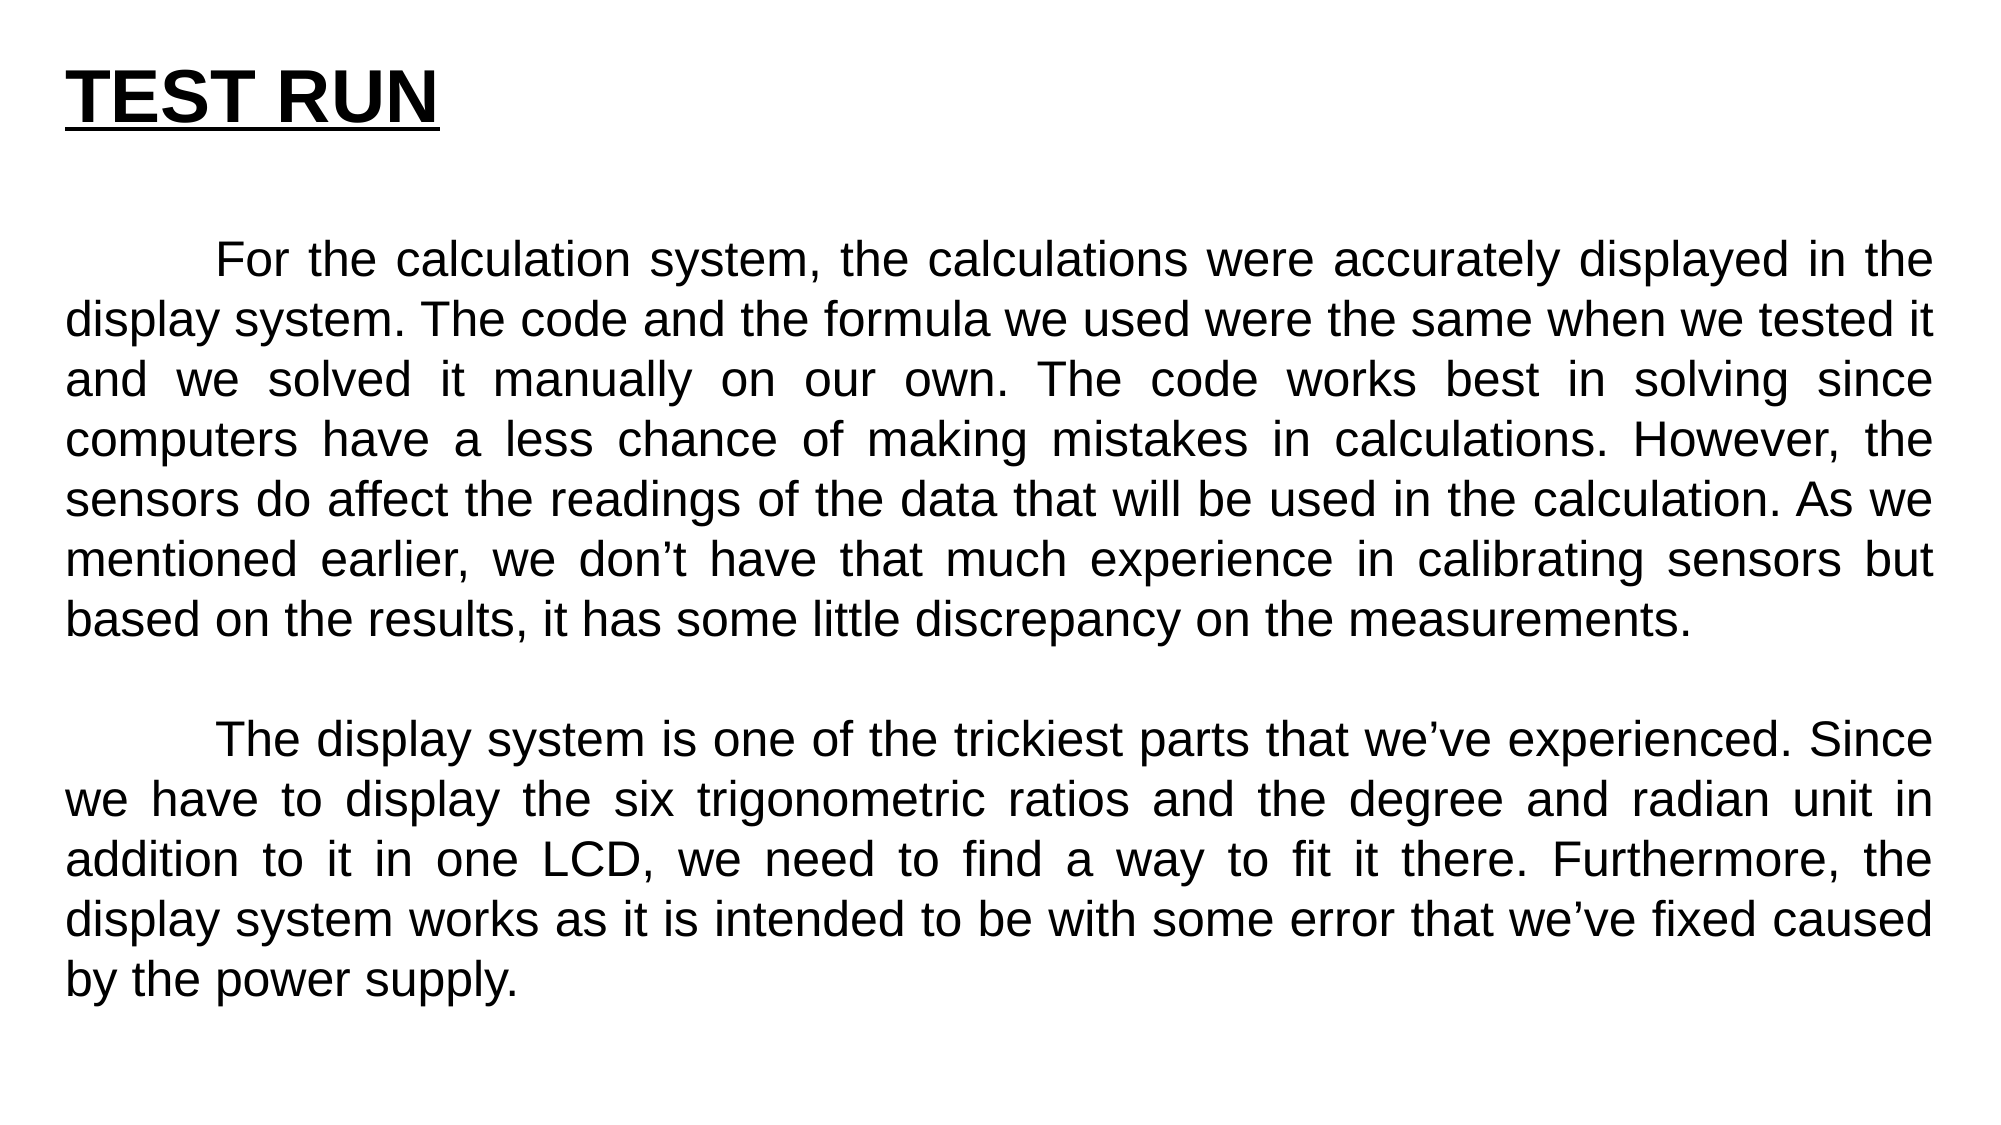

TEST RUN
	For the calculation system, the calculations were accurately displayed in the display system. The code and the formula we used were the same when we tested it and we solved it manually on our own. The code works best in solving since computers have a less chance of making mistakes in calculations. However, the sensors do affect the readings of the data that will be used in the calculation. As we mentioned earlier, we don’t have that much experience in calibrating sensors but based on the results, it has some little discrepancy on the measurements.

	The display system is one of the trickiest parts that we’ve experienced. Since we have to display the six trigonometric ratios and the degree and radian unit in addition to it in one LCD, we need to find a way to fit it there. Furthermore, the display system works as it is intended to be with some error that we’ve fixed caused by the power supply.